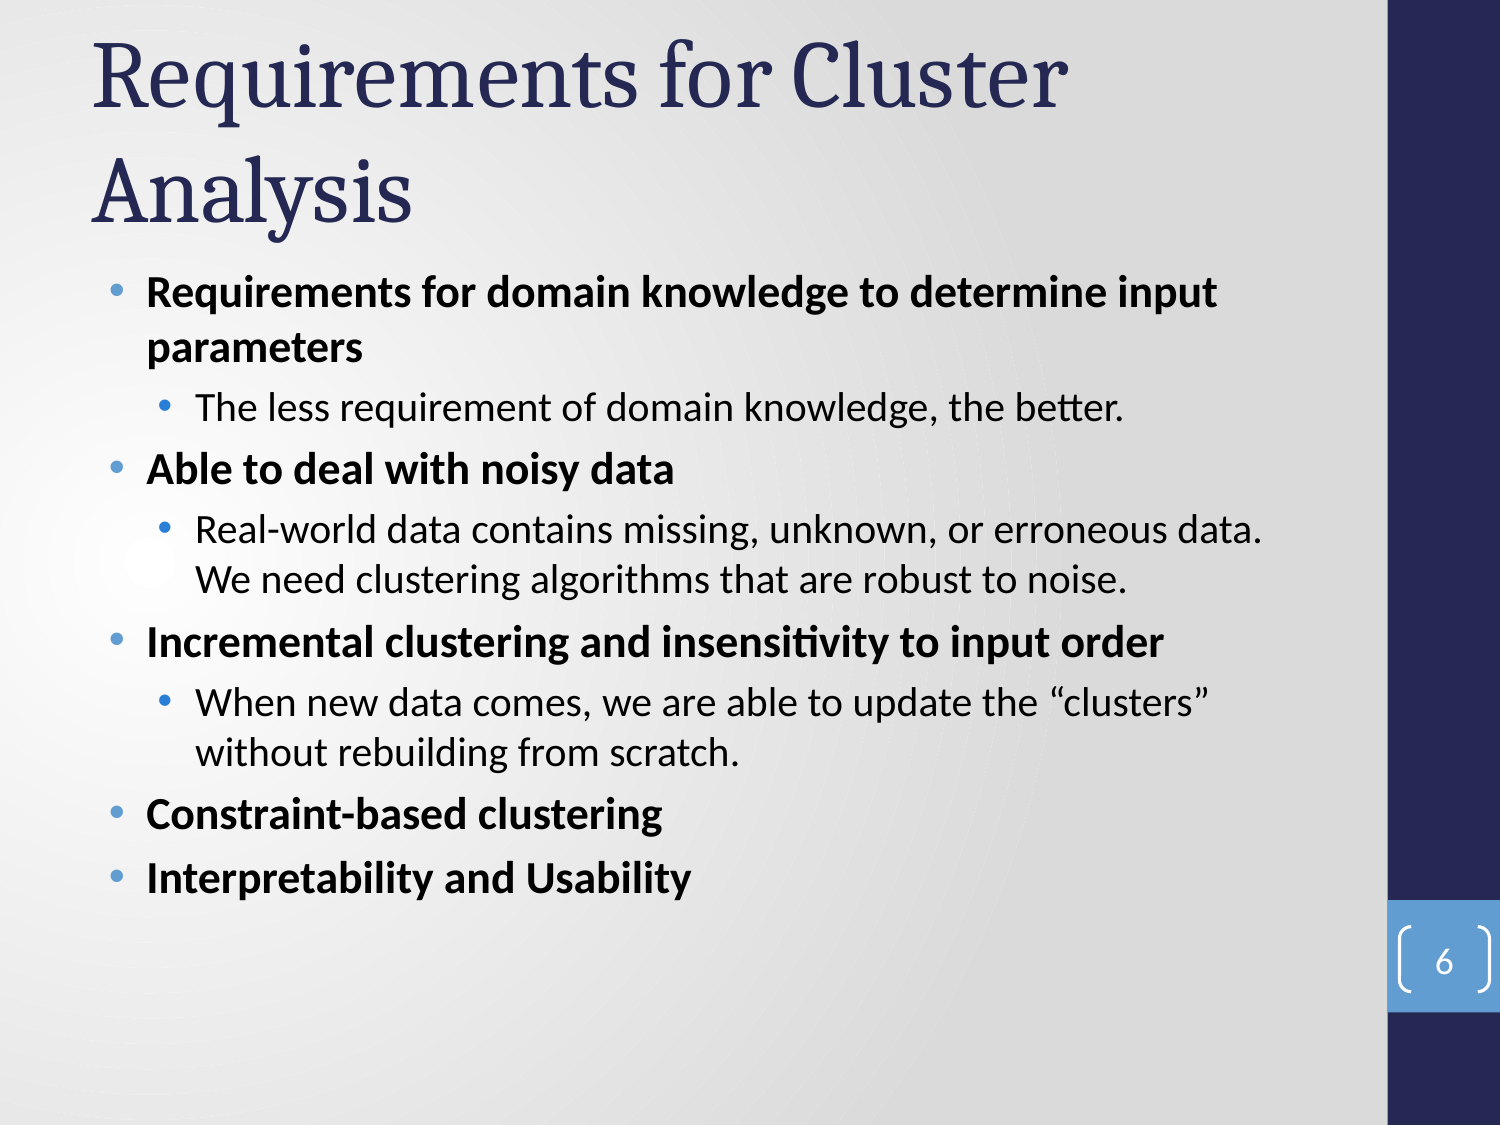

# Requirements for Cluster Analysis
Requirements for domain knowledge to determine input parameters
The less requirement of domain knowledge, the better.
Able to deal with noisy data
Real-world data contains missing, unknown, or erroneous data. We need clustering algorithms that are robust to noise.
Incremental clustering and insensitivity to input order
When new data comes, we are able to update the “clusters” without rebuilding from scratch.
Constraint-based clustering
Interpretability and Usability
6